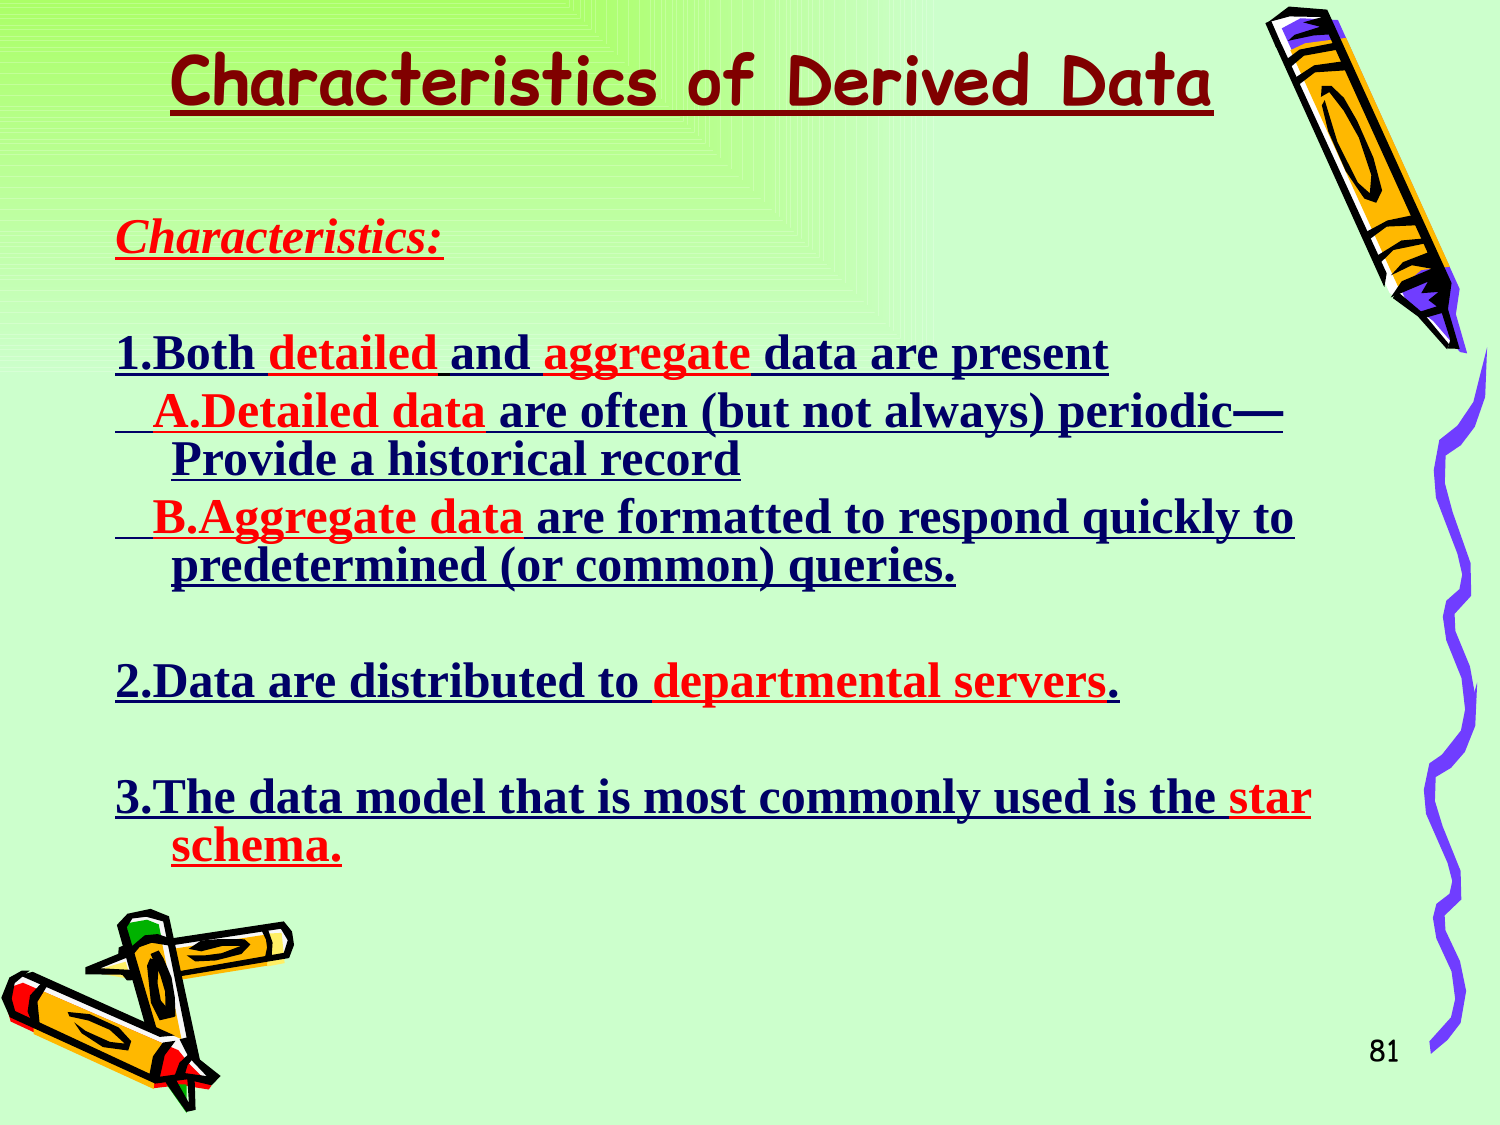

# Characteristics of Derived Data
Characteristics:

1.Both detailed and aggregate data are present
   A.Detailed data are often (but not always) periodic—Provide a historical record
   B.Aggregate data are formatted to respond quickly to predetermined (or common) queries.

2.Data are distributed to departmental servers.

3.The data model that is most commonly used is the star schema.

81